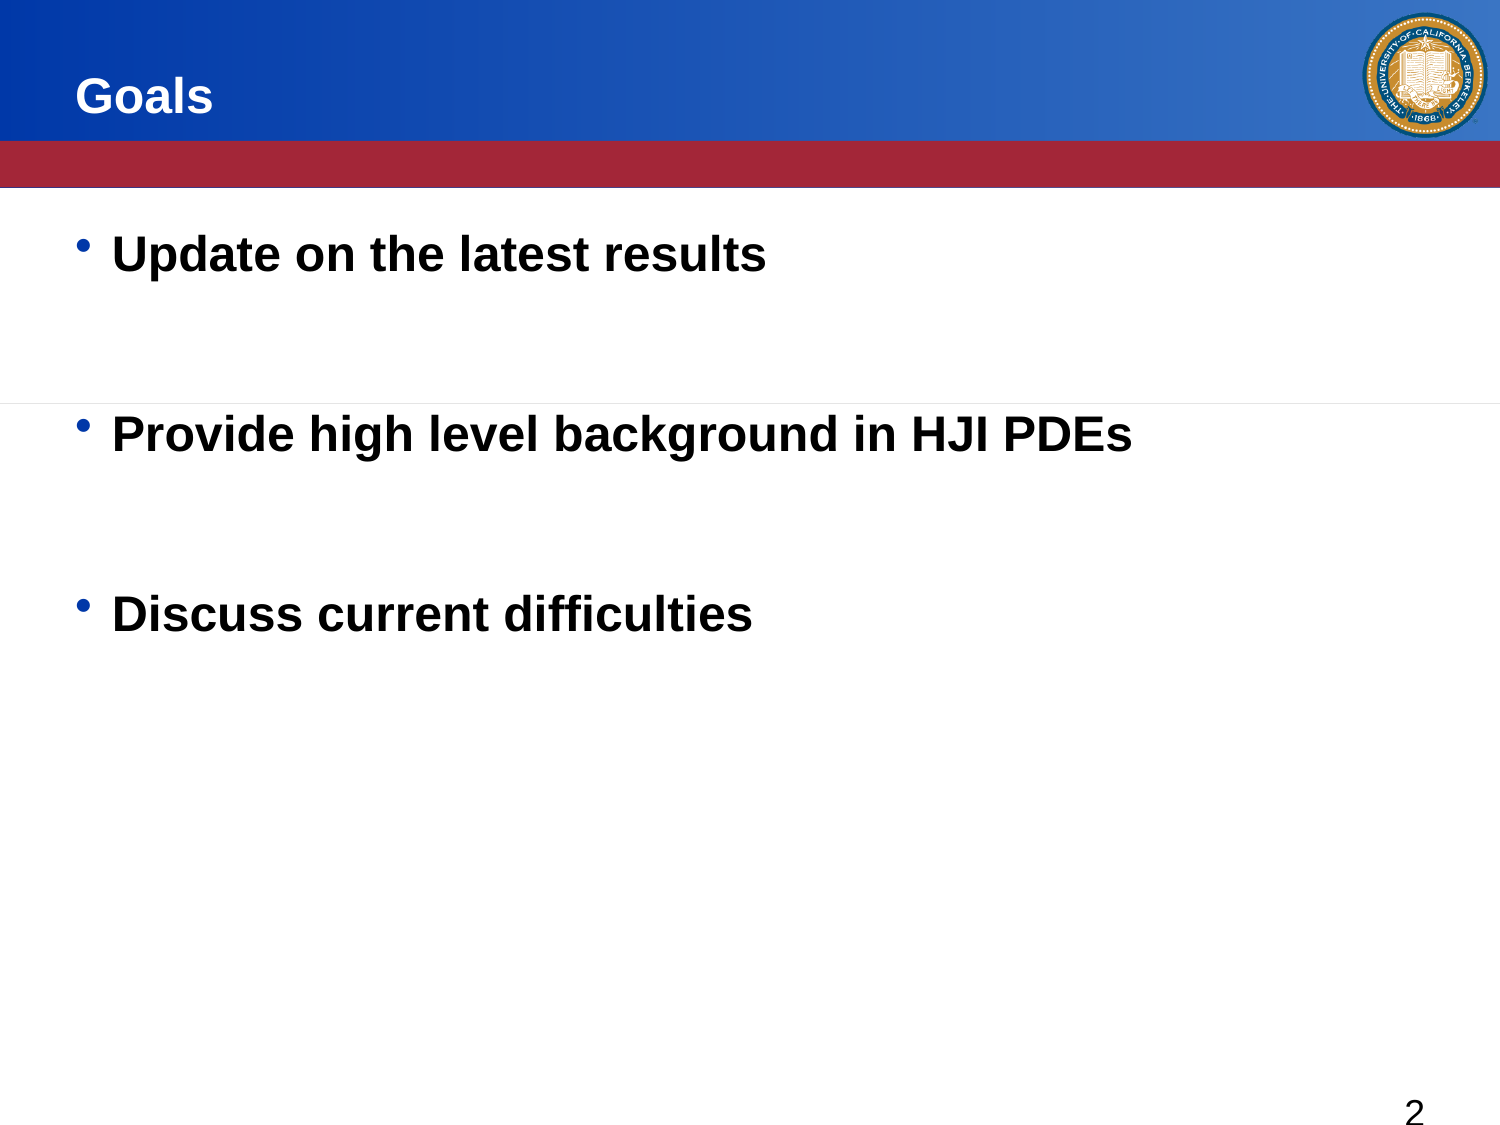

# Goals
Update on the latest results

Provide high level background in HJI PDEs

Discuss current difficulties
2